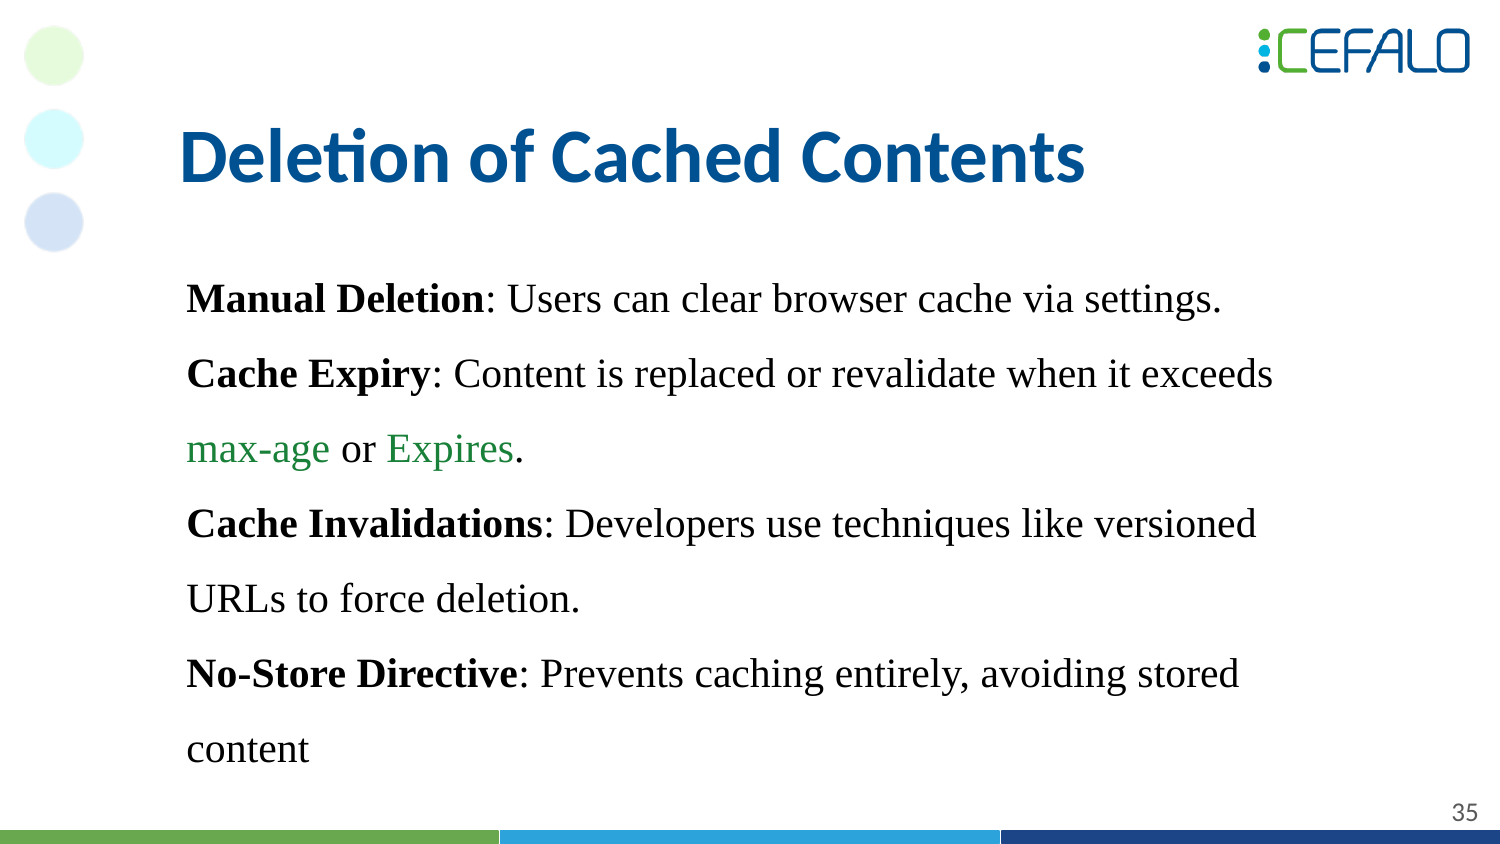

# Deletion of Cached Contents
Manual Deletion: Users can clear browser cache via settings.
Cache Expiry: Content is replaced or revalidate when it exceeds max-age or Expires.
Cache Invalidations: Developers use techniques like versioned URLs to force deletion.
No-Store Directive: Prevents caching entirely, avoiding stored content

35